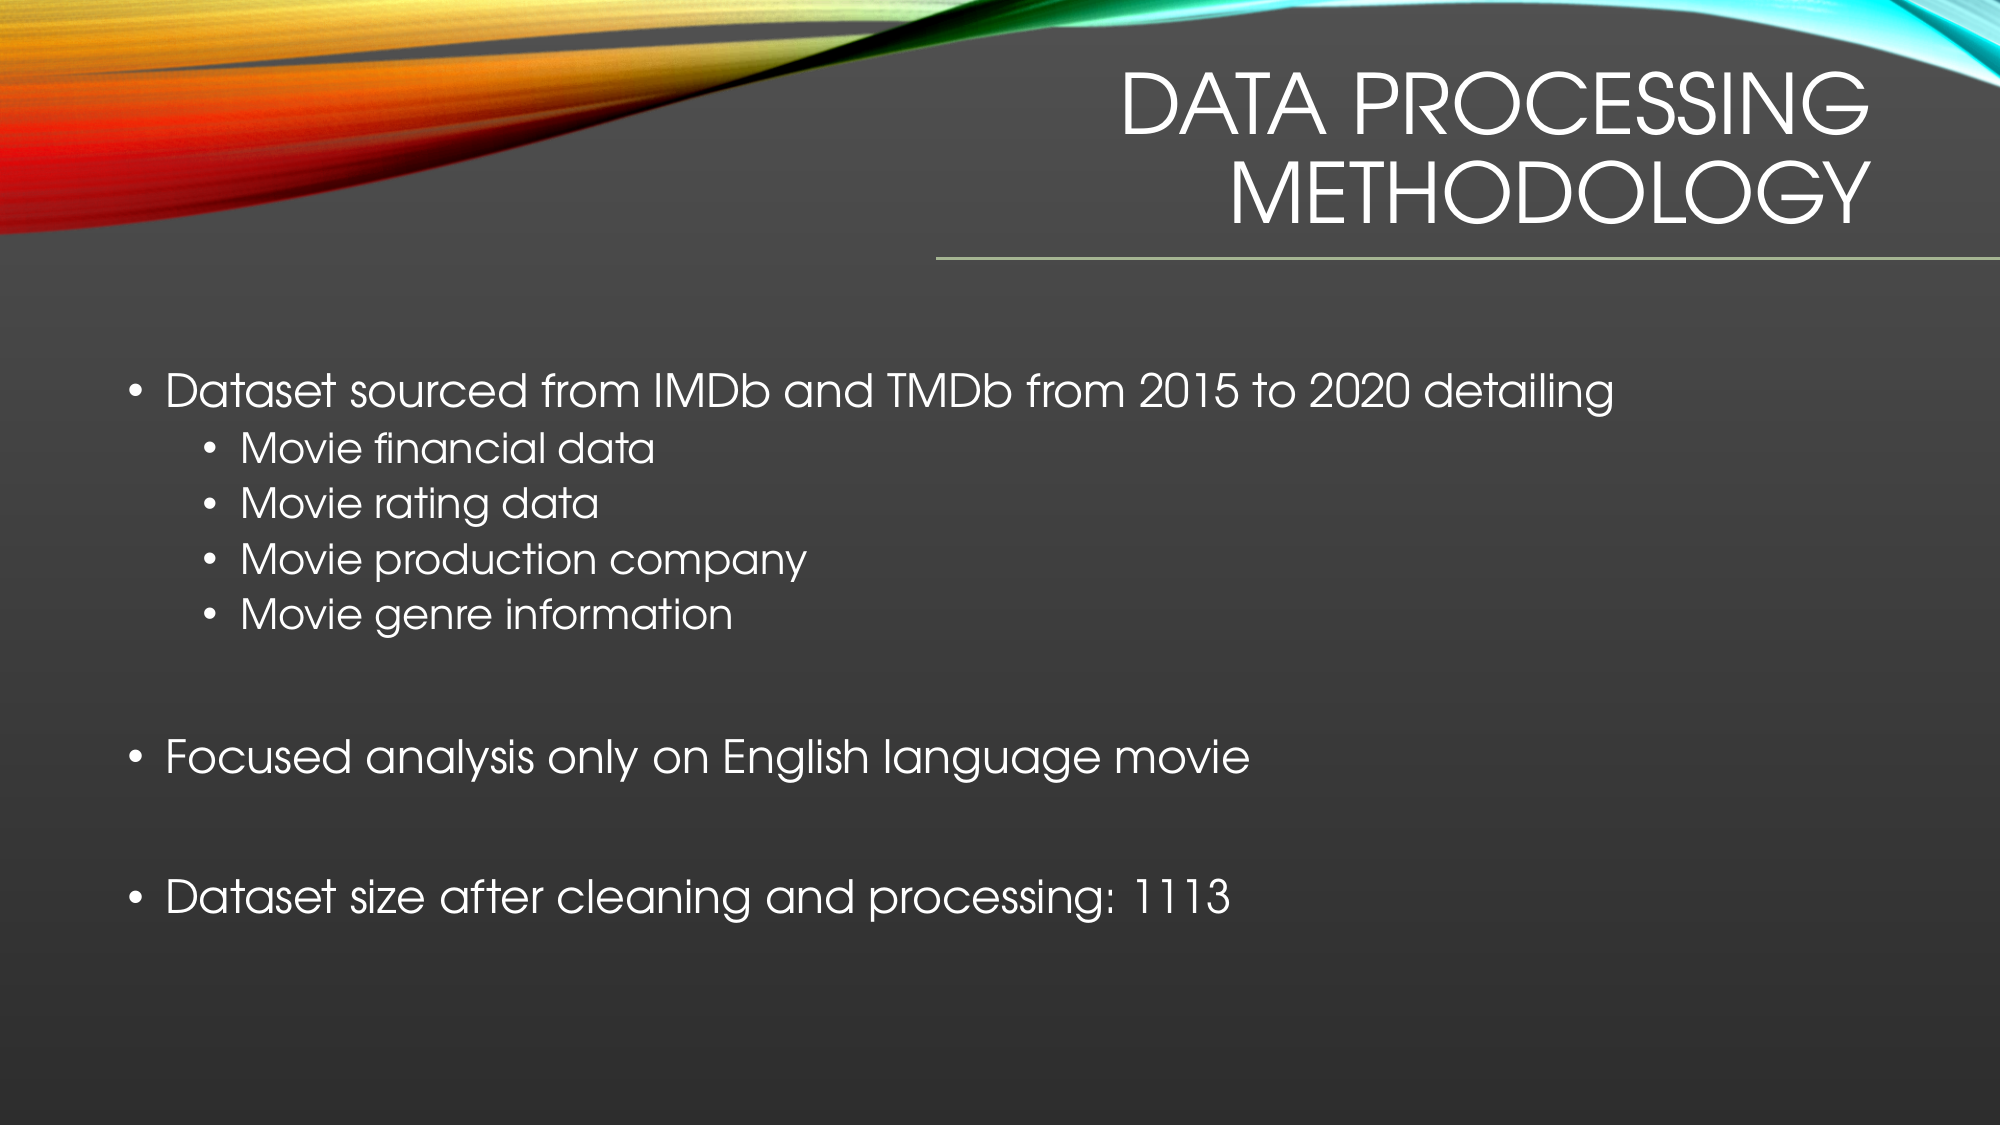

# Data processing methodology
Dataset sourced from IMDb and TMDb from 2015 to 2020 detailing
Movie financial data
Movie rating data
Movie production company
Movie genre information

Focused analysis only on English language movie

Dataset size after cleaning and processing: 1113